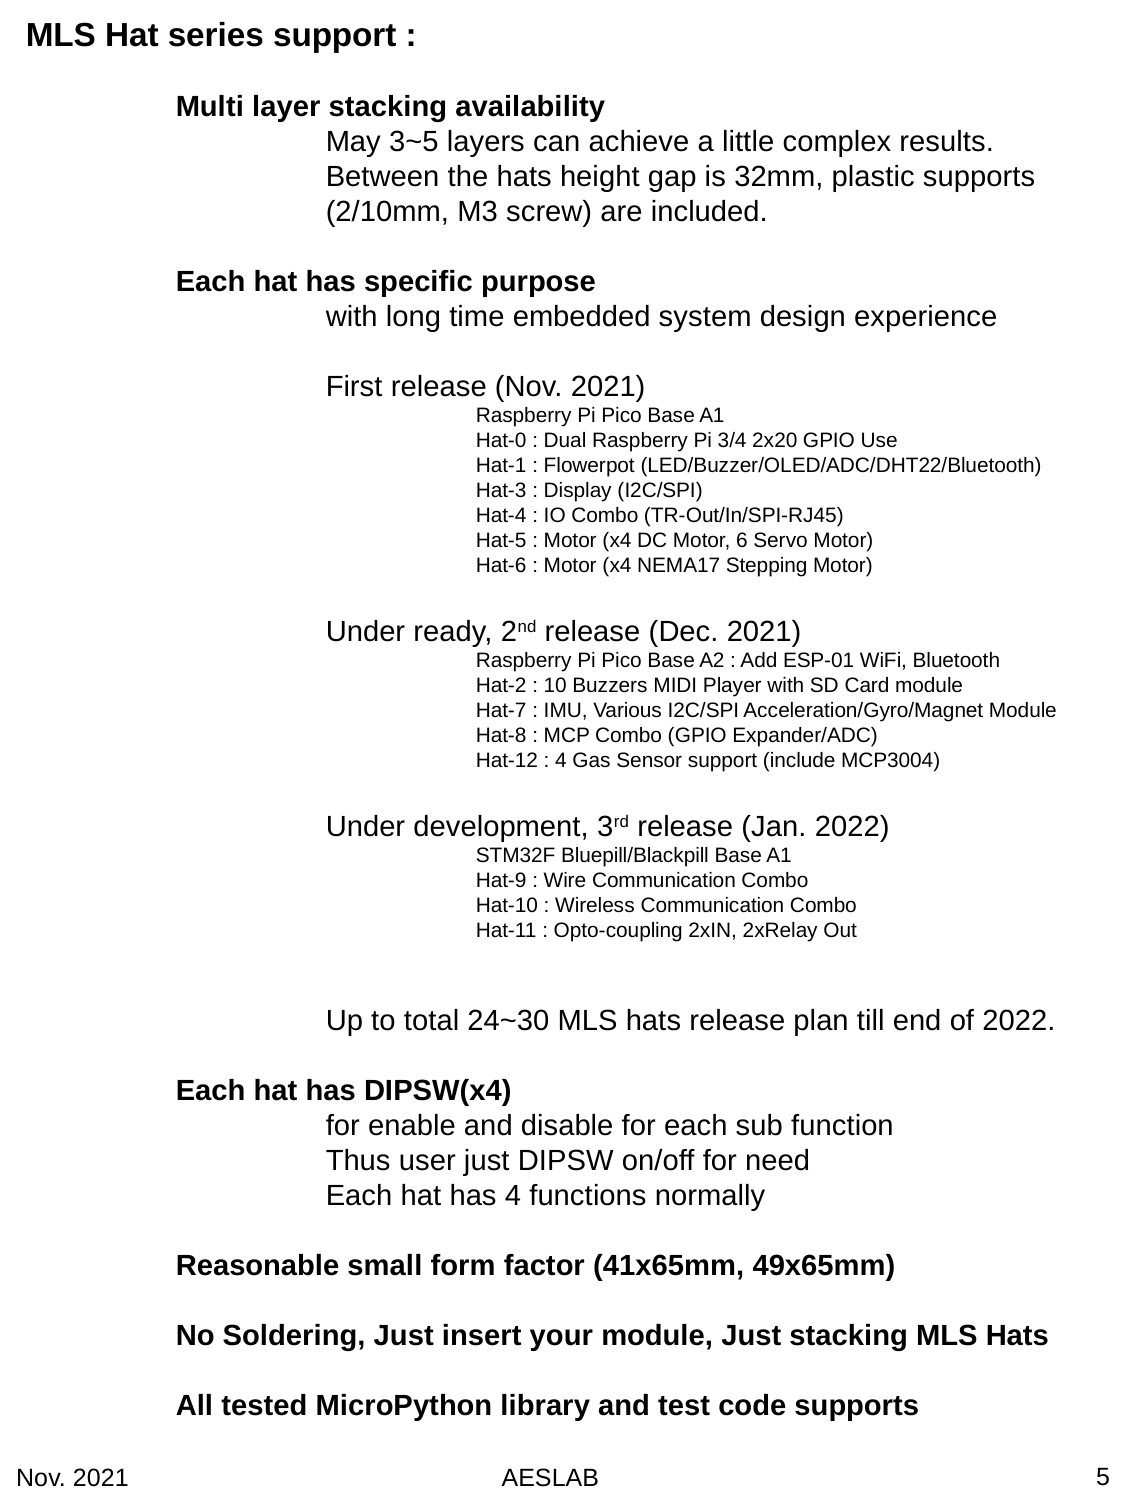

MLS Hat series support :

	Multi layer stacking availability
		May 3~5 layers can achieve a little complex results.
		Between the hats height gap is 32mm, plastic supports
		(2/10mm, M3 screw) are included.

	Each hat has specific purpose
		with long time embedded system design experience

		First release (Nov. 2021)
			Raspberry Pi Pico Base A1
			Hat-0 : Dual Raspberry Pi 3/4 2x20 GPIO Use
			Hat-1 : Flowerpot (LED/Buzzer/OLED/ADC/DHT22/Bluetooth)
			Hat-3 : Display (I2C/SPI)
			Hat-4 : IO Combo (TR-Out/In/SPI-RJ45)
			Hat-5 : Motor (x4 DC Motor, 6 Servo Motor)
			Hat-6 : Motor (x4 NEMA17 Stepping Motor)

		Under ready, 2nd release (Dec. 2021)
			Raspberry Pi Pico Base A2 : Add ESP-01 WiFi, Bluetooth
			Hat-2 : 10 Buzzers MIDI Player with SD Card module
			Hat-7 : IMU, Various I2C/SPI Acceleration/Gyro/Magnet Module
			Hat-8 : MCP Combo (GPIO Expander/ADC)
			Hat-12 : 4 Gas Sensor support (include MCP3004)

		Under development, 3rd release (Jan. 2022)
			STM32F Bluepill/Blackpill Base A1
			Hat-9 : Wire Communication Combo
			Hat-10 : Wireless Communication Combo
			Hat-11 : Opto-coupling 2xIN, 2xRelay Out

		Up to total 24~30 MLS hats release plan till end of 2022.

	Each hat has DIPSW(x4)
		for enable and disable for each sub function
		Thus user just DIPSW on/off for need
		Each hat has 4 functions normally

	Reasonable small form factor (41x65mm, 49x65mm)

	No Soldering, Just insert your module, Just stacking MLS Hats

	All tested MicroPython library and test code supports
5
AESLAB
Nov. 2021